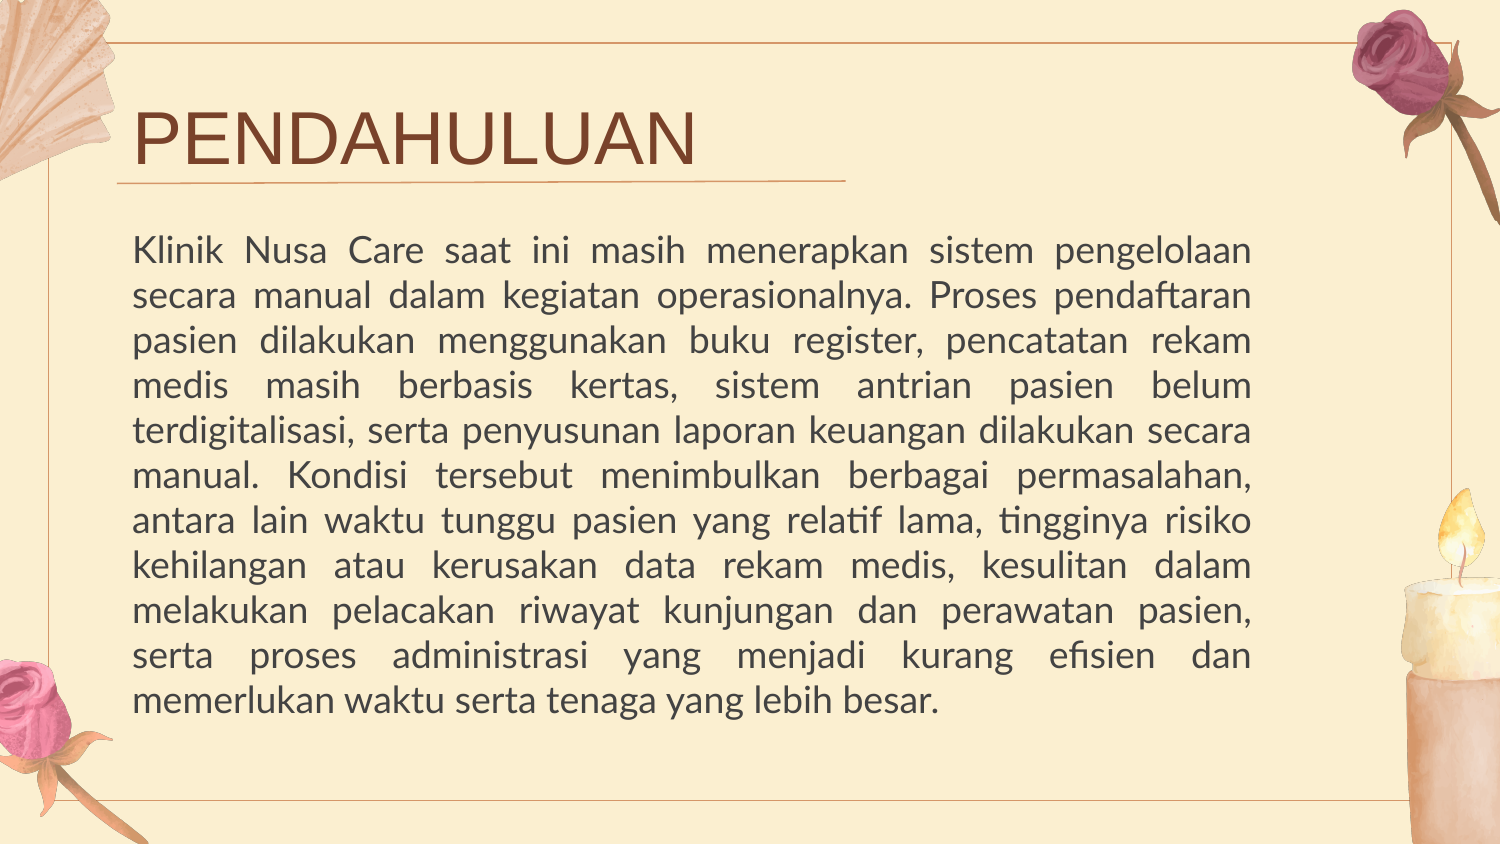

# PENDAHULUAN
Klinik Nusa Care saat ini masih menerapkan sistem pengelolaan secara manual dalam kegiatan operasionalnya. Proses pendaftaran pasien dilakukan menggunakan buku register, pencatatan rekam medis masih berbasis kertas, sistem antrian pasien belum terdigitalisasi, serta penyusunan laporan keuangan dilakukan secara manual. Kondisi tersebut menimbulkan berbagai permasalahan, antara lain waktu tunggu pasien yang relatif lama, tingginya risiko kehilangan atau kerusakan data rekam medis, kesulitan dalam melakukan pelacakan riwayat kunjungan dan perawatan pasien, serta proses administrasi yang menjadi kurang efisien dan memerlukan waktu serta tenaga yang lebih besar.